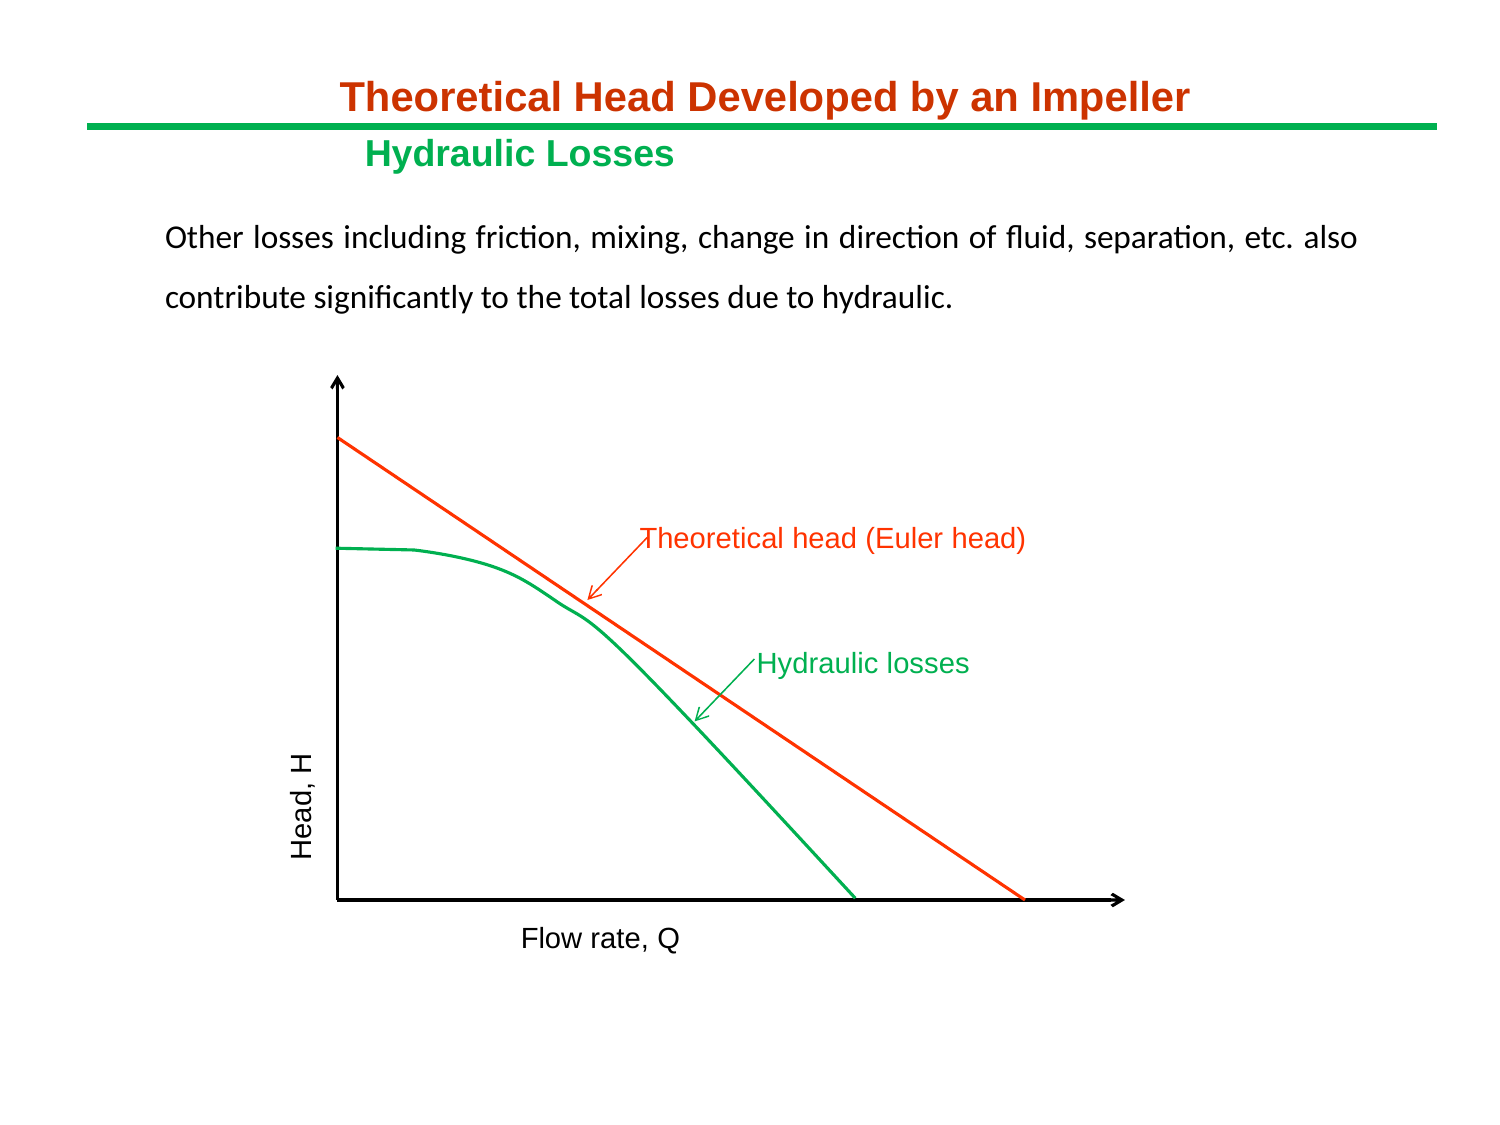

Theoretical Head Developed by an Impeller
Hydraulic Losses
Other losses including friction, mixing, change in direction of fluid, separation, etc. also contribute significantly to the total losses due to hydraulic.

Theoretical head (Euler head)

Head, H
Hydraulic losses
Flow rate, Q